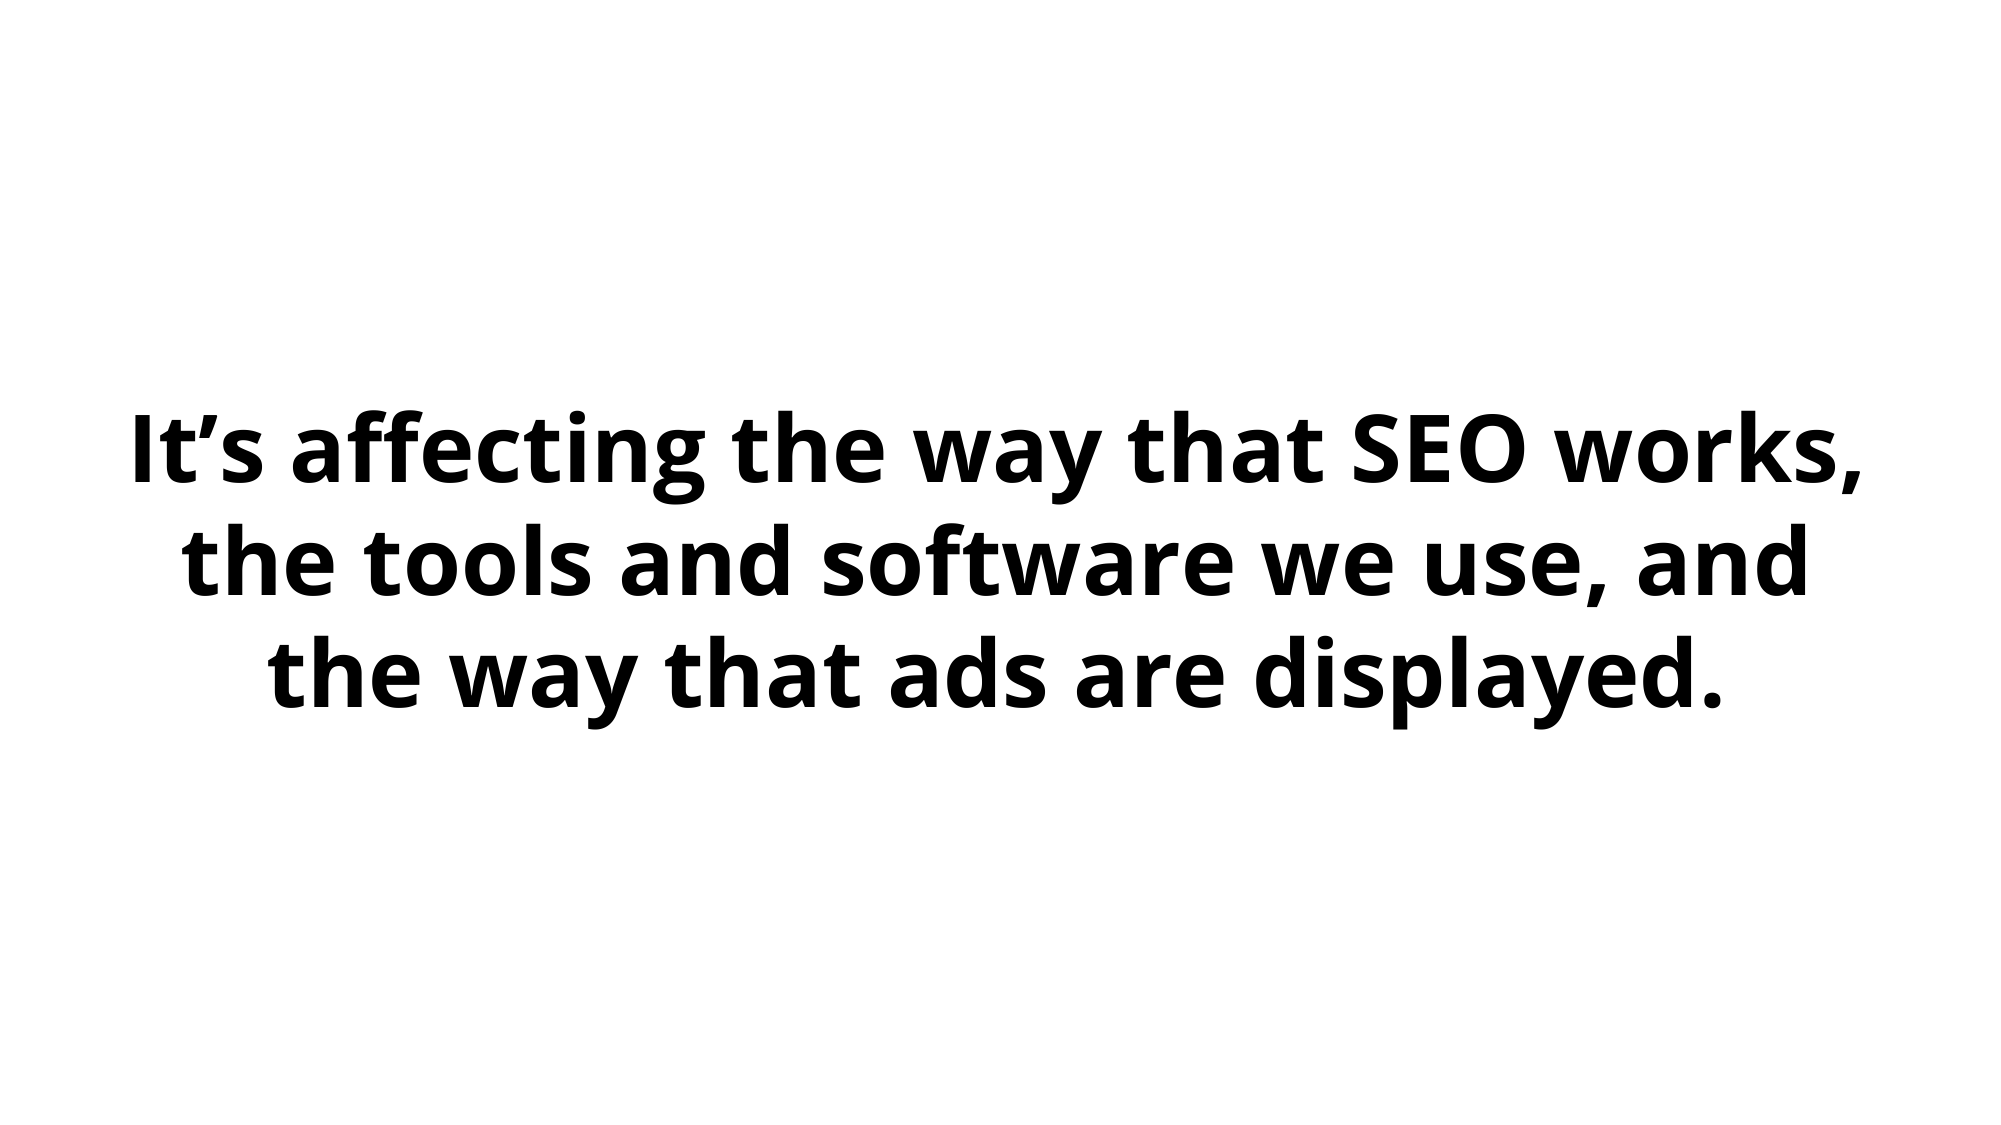

It’s affecting the way that SEO works, the tools and software we use, and the way that ads are displayed.